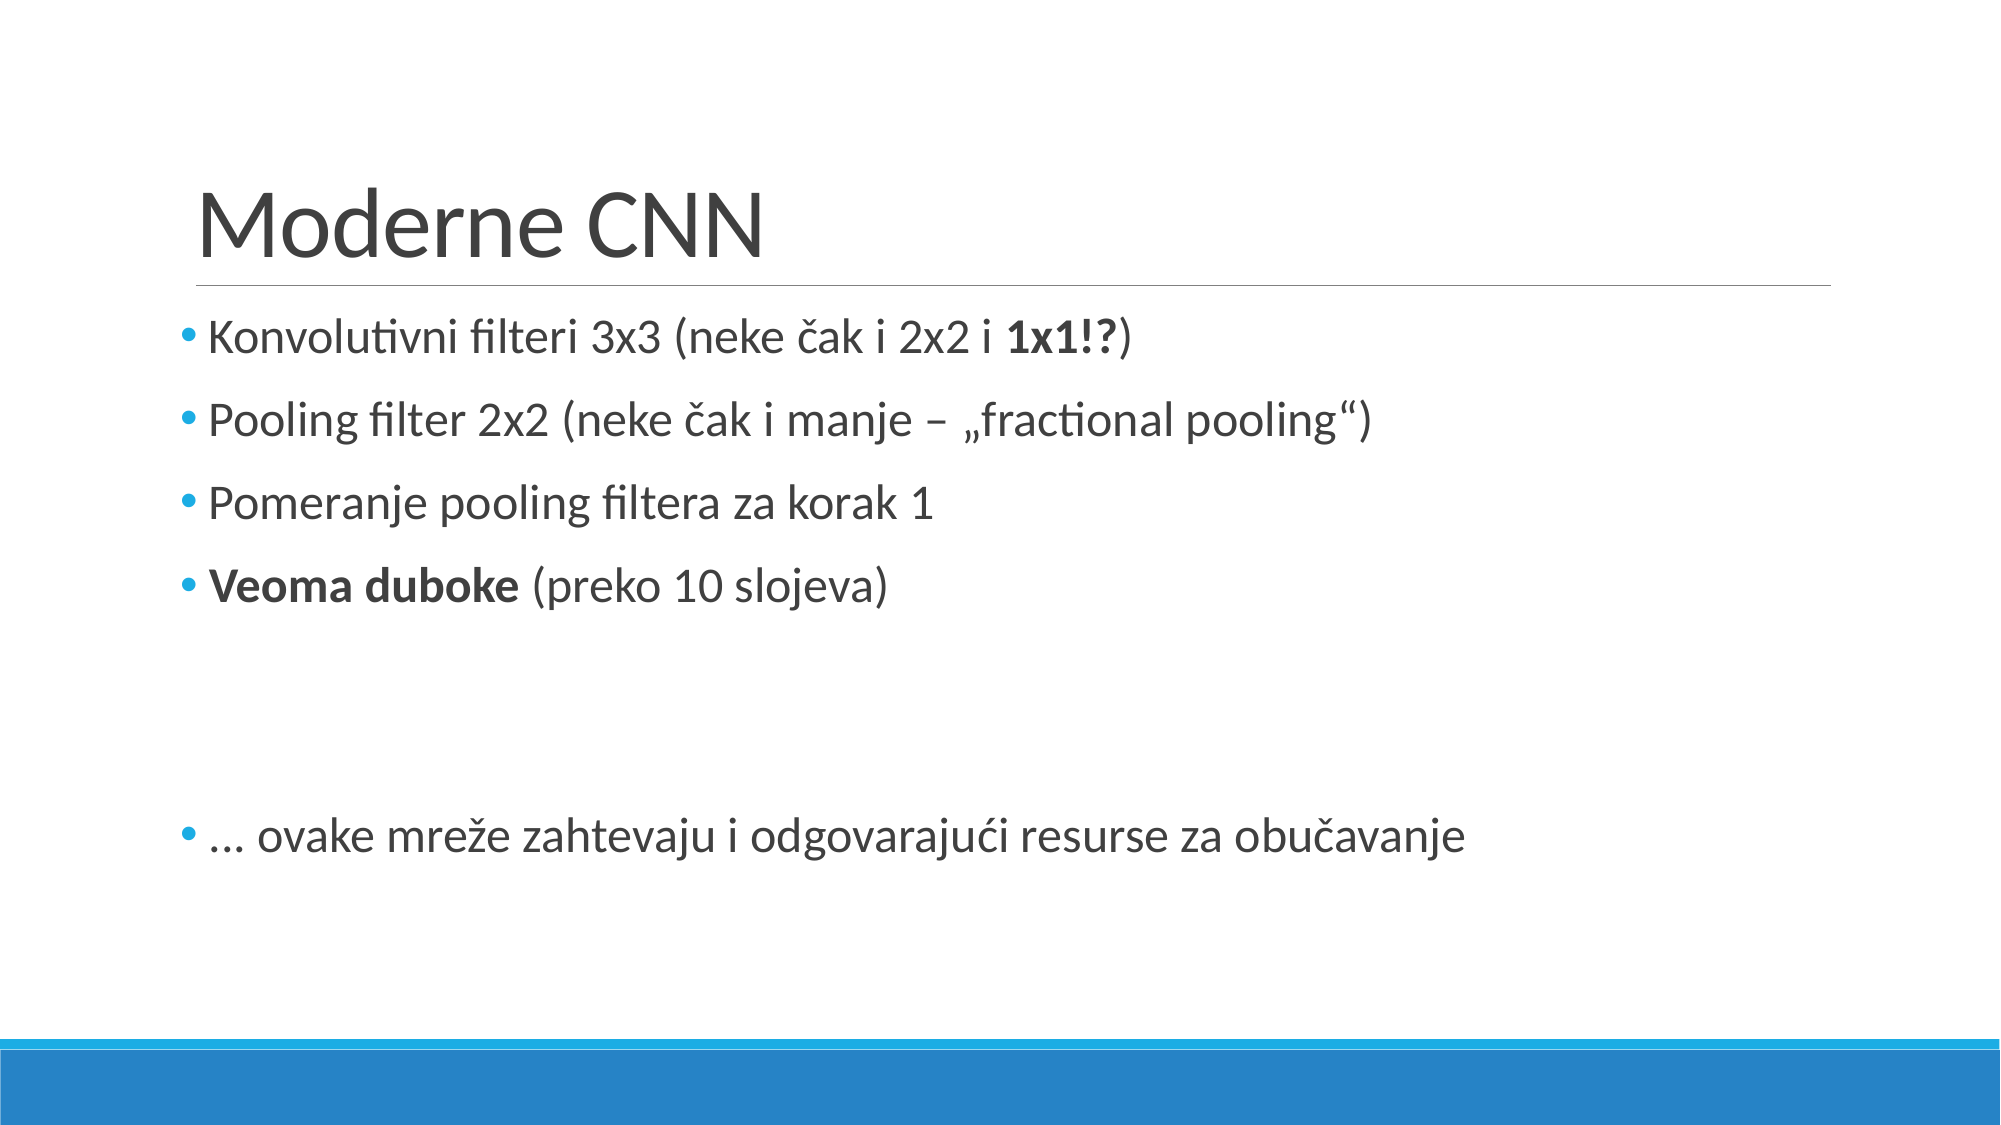

# Moderne CNN
 Konvolutivni filteri 3x3 (neke čak i 2x2 i 1x1!?)
 Pooling filter 2x2 (neke čak i manje – „fractional pooling“)
 Pomeranje pooling filtera za korak 1
 Veoma duboke (preko 10 slojeva)

 ... ovake mreže zahtevaju i odgovarajući resurse za obučavanje